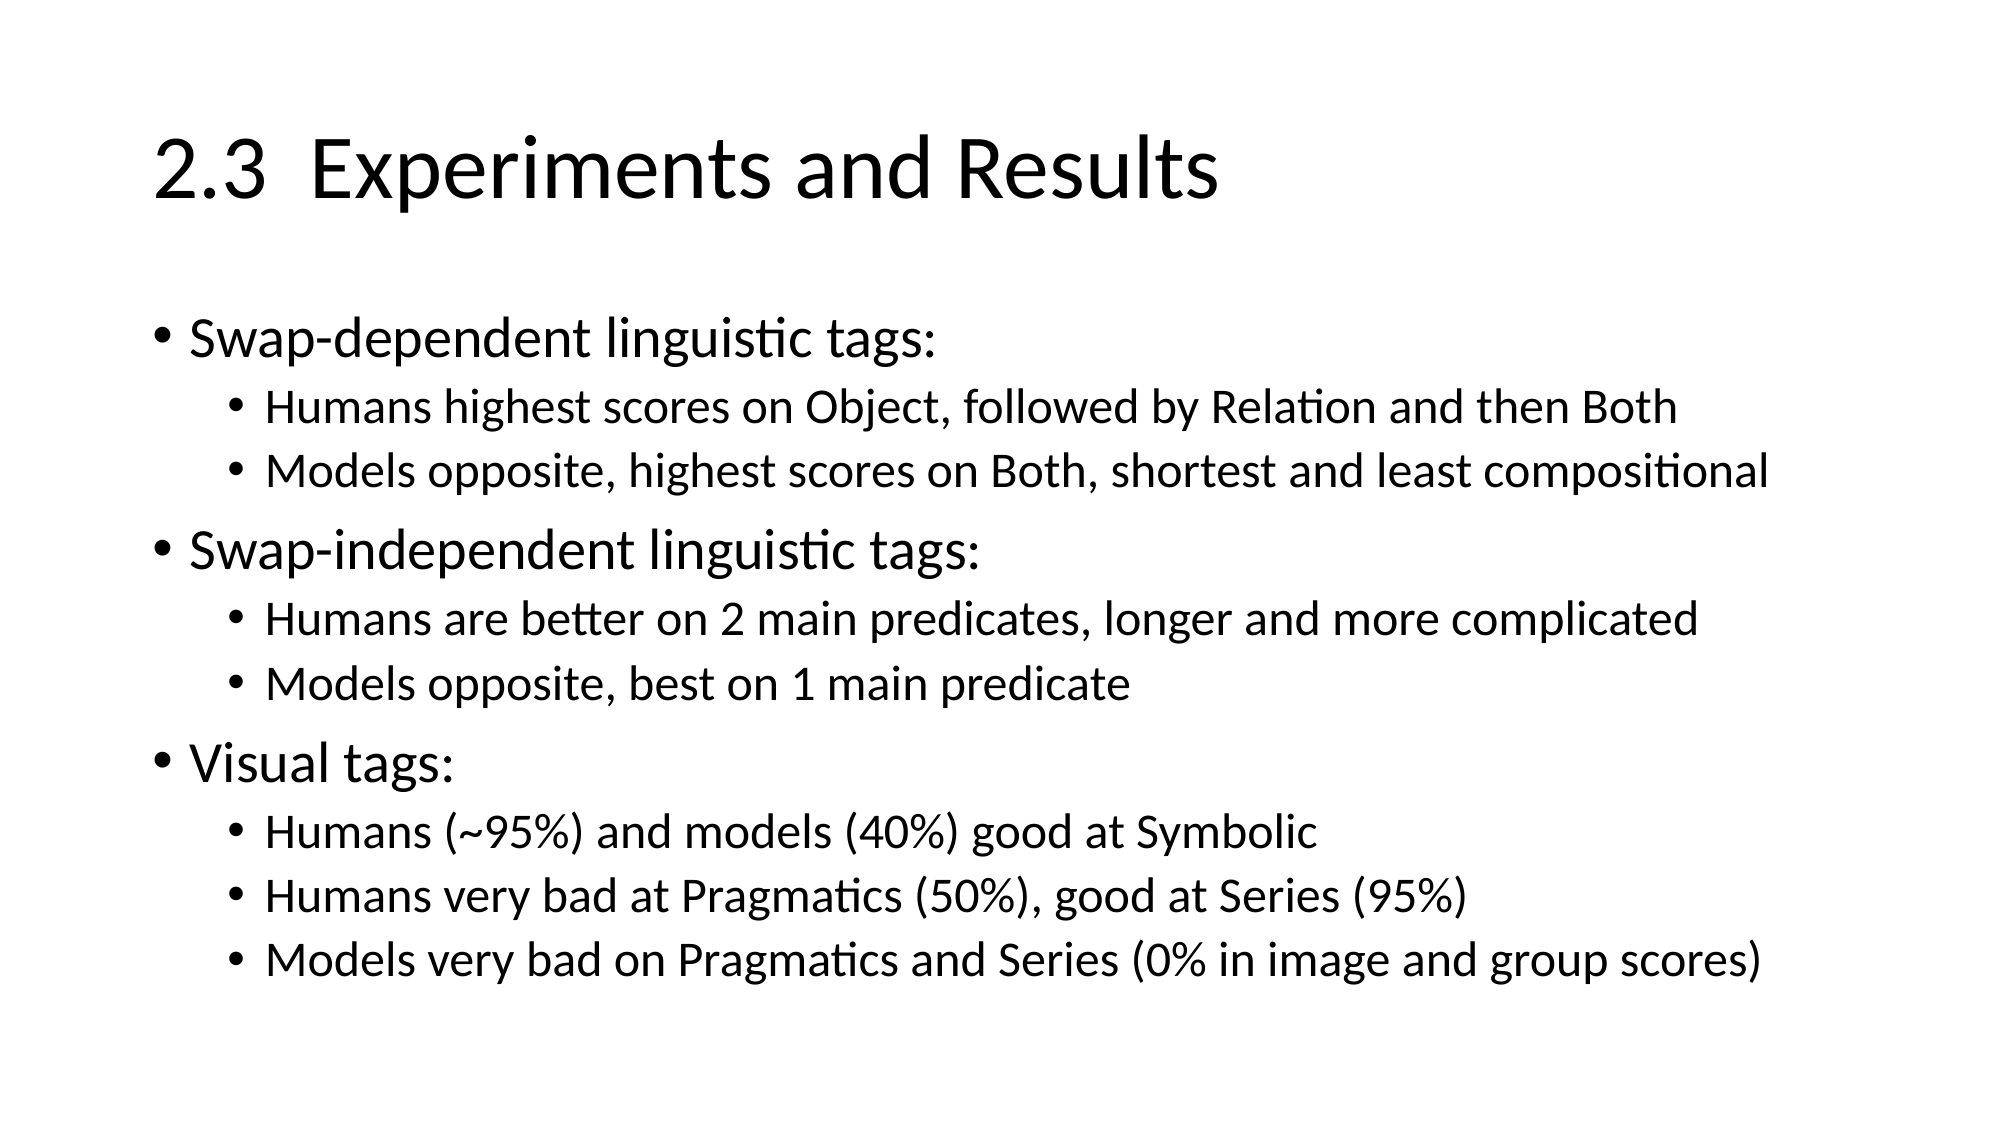

# 2.3  Experiments and Results
Swap-dependent linguistic tags:
Humans highest scores on Object, followed by Relation and then Both
Models opposite, highest scores on Both, shortest and least compositional
Swap-independent linguistic tags:
Humans are better on 2 main predicates, longer and more complicated
Models opposite, best on 1 main predicate
Visual tags:
Humans (~95%) and models (40%) good at Symbolic
Humans very bad at Pragmatics (50%), good at Series (95%)
Models very bad on Pragmatics and Series (0% in image and group scores)